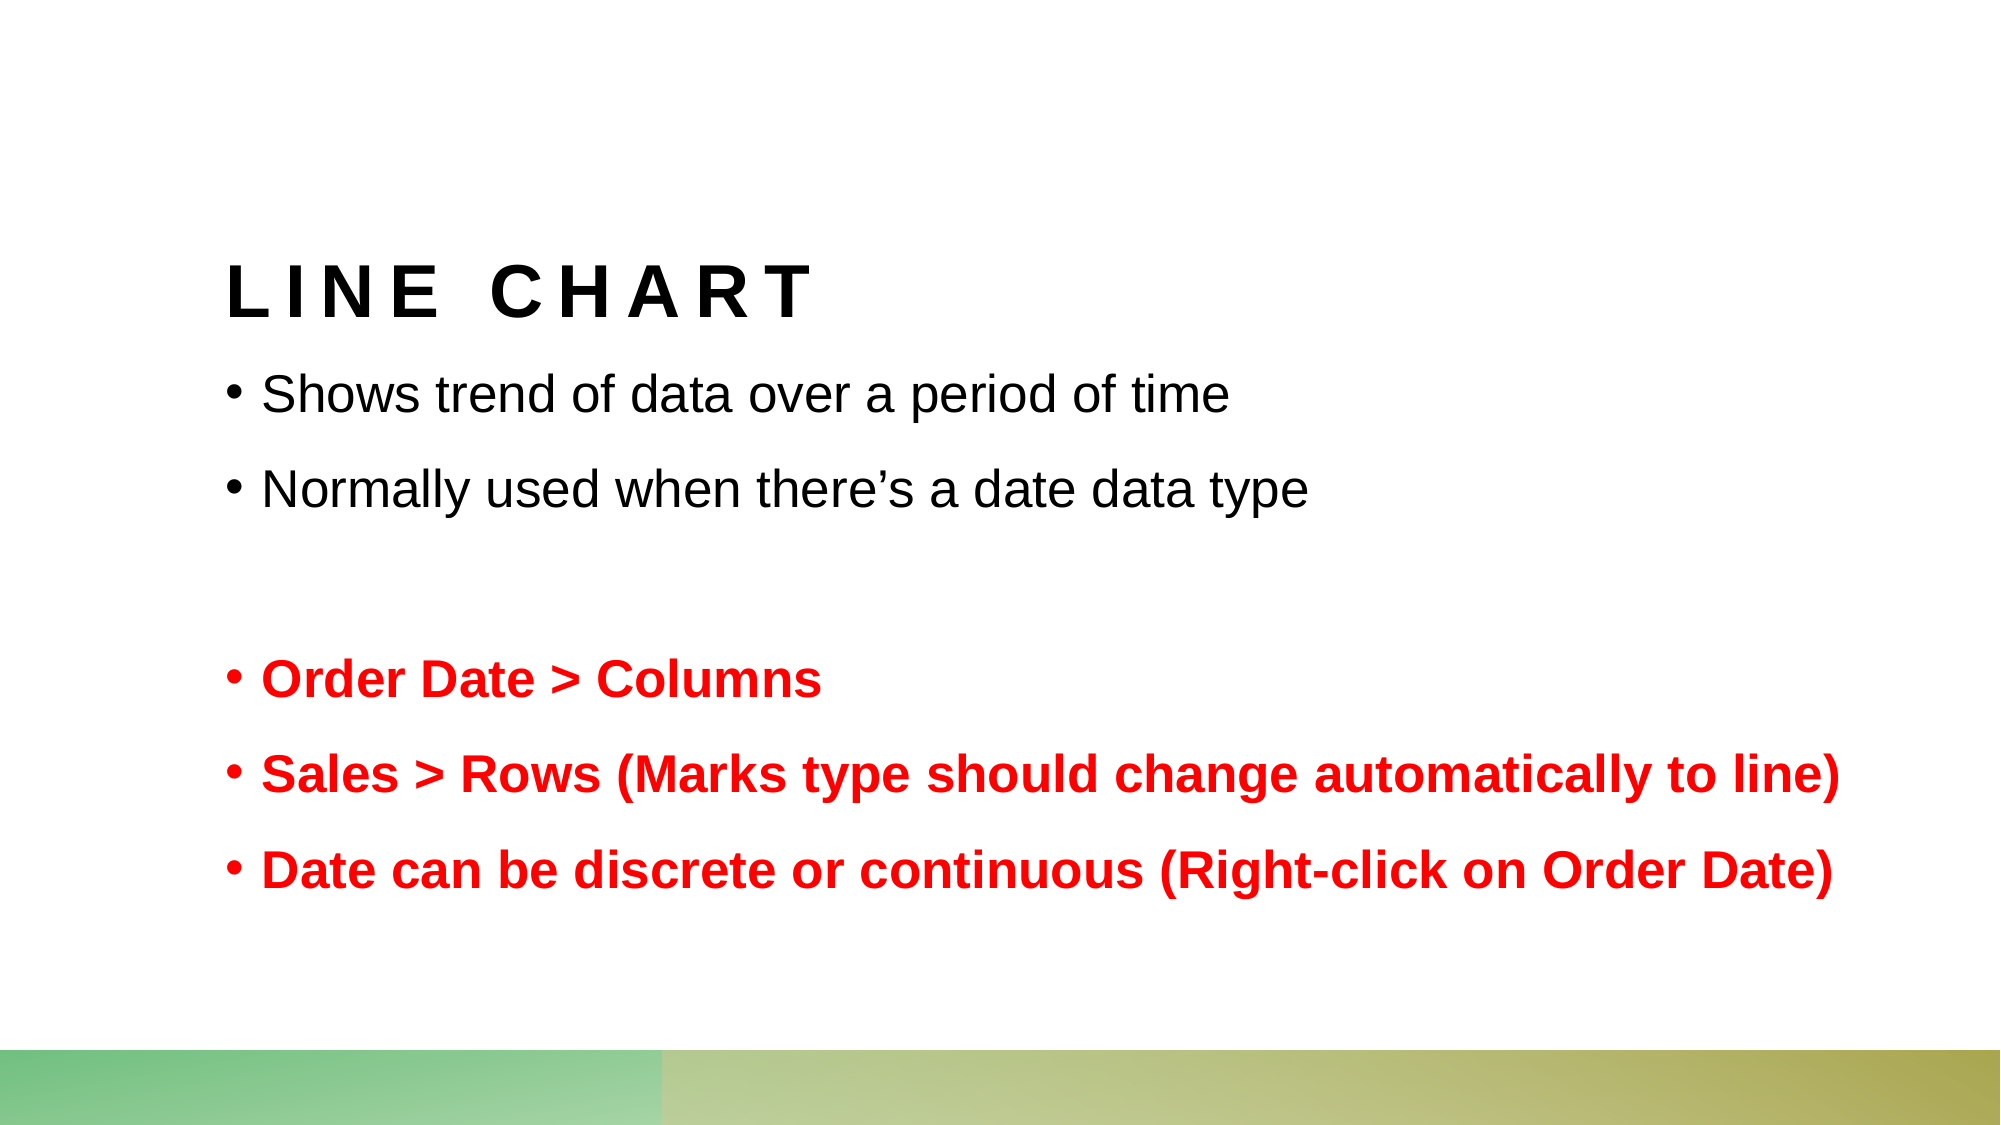

# Line chart
Shows trend of data over a period of time
Normally used when there’s a date data type

Order Date > Columns
Sales > Rows (Marks type should change automatically to line)
Date can be discrete or continuous (Right-click on Order Date)